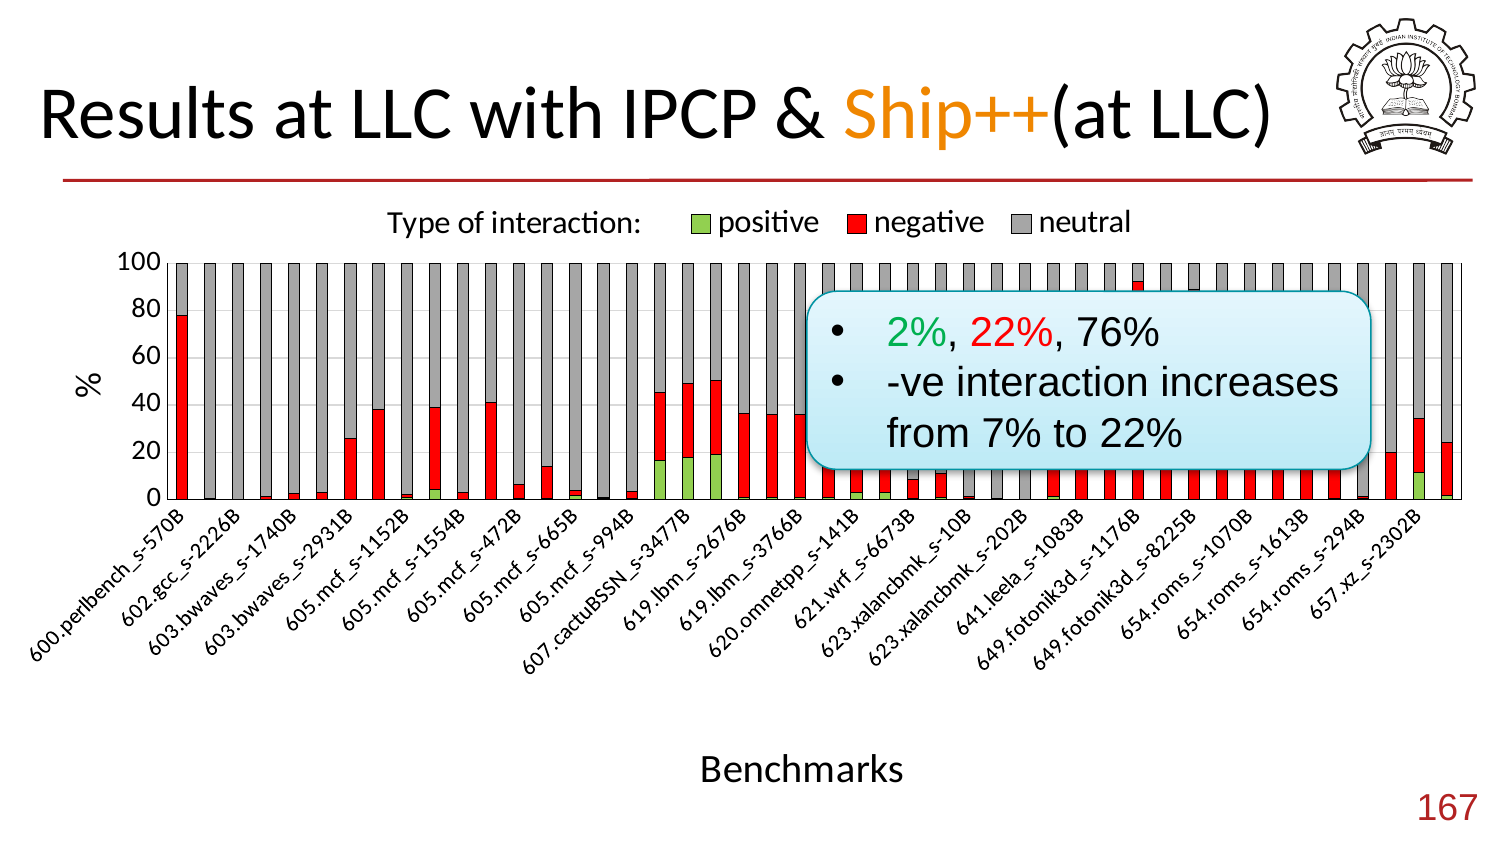

Results at LLC with IPCP & Ship++(at LLC)

### Chart: Type of interaction:

| Category | positive | negative | neutral |
|---|---|---|---|
| 600.perlbench_s-570B | 0.0 | 77.84391534391534 | 22.15608465608466 |
| 602.gcc_s-1850B | 0.018272560558127655 | 0.5562123403627653 | 99.4255150990791 |
| 602.gcc_s-2226B | 0.03290785882006219 | 0.15170055552974368 | 99.81539158565019 |
| 602.gcc_s-734B | 0.17790067980182048 | 0.9160041479433114 | 98.90609517225487 |
| 603.bwaves_s-1740B | 0.028580208313187513 | 2.6974989094394197 | 97.2739208822474 |
| 603.bwaves_s-2609B | 0.004207001745366365 | 2.8232217866597056 | 97.17257121159493 |
| 603.bwaves_s-2931B | 0.011992454916499992 | 25.976876920825404 | 74.01113062425809 |
| 603.bwaves_s-891B | 8.754306024275691e-05 | 38.15004005095006 | 61.84987240598969 |
| 605.mcf_s-1152B | 0.9672691624137374 | 1.0530332449312998 | 97.97969759265496 |
| 605.mcf_s-1536B | 4.0329435280491674 | 35.168951946847 | 60.79810452510384 |
| 605.mcf_s-1554B | 0.07555039115014073 | 2.9333290943595562 | 96.9911205144903 |
| 605.mcf_s-1644B | 0.21465135571338292 | 40.899005422612554 | 58.88634322167407 |
| 605.mcf_s-472B | 0.22436486222948815 | 6.312091221592741 | 93.46354391617777 |
| 605.mcf_s-484B | 0.24290516246634444 | 13.791578172818033 | 85.96551666471562 |
| 605.mcf_s-665B | 1.6564022963278322 | 1.9471012519094197 | 96.39649645176274 |
| 605.mcf_s-782B | 0.4279203145706154 | 0.629732137038083 | 98.9423475483913 |
| 605.mcf_s-994B | 0.4191322414845577 | 3.0978020630964274 | 96.48306569541901 |
| 607.cactuBSSN_s-2421B | 16.563512279248666 | 28.884741281988735 | 54.551746438762606 |
| 607.cactuBSSN_s-3477B | 17.990333678056604 | 31.07223007816072 | 50.93743624378268 |
| 607.cactuBSSN_s-4004B | 19.199826049141116 | 31.033394356416892 | 49.76677959444199 |
| 619.lbm_s-2676B | 0.6930582685150257 | 35.63553504312142 | 63.671406688363554 |
| 619.lbm_s-2677B | 0.8220164969928201 | 35.19668764992054 | 63.98129585308664 |
| 619.lbm_s-3766B | 1.0094657524629675 | 34.951618187349354 | 64.03891606018767 |
| 619.lbm_s-4268B | 0.7263673347196904 | 35.672053501264294 | 63.60157916401602 |
| 620.omnetpp_s-141B | 2.788962294639026 | 13.202306718303817 | 84.00873098705716 |
| 620.omnetpp_s-874B | 3.169690656208145 | 10.996856385409519 | 85.83345295838234 |
| 621.wrf_s-6673B | 0.2728732636074602 | 8.25709092245212 | 91.47003581394043 |
| 621.wrf_s-8065B | 0.7628841025469812 | 10.068985088704057 | 89.16813080874896 |
| 623.xalancbmk_s-10B | 0.3994156190511943 | 0.7845189102609224 | 98.81606547068789 |
| 623.xalancbmk_s-165B | 0.06110575599008538 | 0.40321192508950704 | 99.53568231892041 |
| 623.xalancbmk_s-202B | 0.019458439433157462 | 0.09855209612189102 | 99.88198946444496 |
| 628.pop2_s-17B | 1.1445120665240578 | 13.064535566870536 | 85.7909523666054 |
| 641.leela_s-1083B | 0.0 | 72.49445949273577 | 27.50554050726422 |
| 649.fotonik3d_s-10881B | 0.004366999458492067 | 27.082304441794246 | 72.91332855874725 |
| 649.fotonik3d_s-1176B | 0.0025470627735198095 | 92.50862528075578 | 7.488827656470696 |
| 649.fotonik3d_s-7084B | 0.0008247723922758887 | 29.32973104172288 | 70.66944418588484 |
| 649.fotonik3d_s-8225B | 0.005322644845365596 | 88.92519601218191 | 11.06948134297272 |
| 654.roms_s-1007B | 0.0005099959200326397 | 24.024377804977558 | 75.97511219910241 |
| 654.roms_s-1070B | 0.0024705229022843746 | 15.429704493236676 | 84.56782498386104 |
| 654.roms_s-1390B | 0.001655350506675201 | 23.68303072606432 | 76.315313923429 |
| 654.roms_s-1613B | 0.0 | 24.854656028566644 | 75.14534397143335 |
| 654.roms_s-293B | 0.3025112885646284 | 22.072202326667707 | 77.62528638476766 |
| 654.roms_s-294B | 0.42501038354429516 | 1.0413503373800785 | 98.53363927907563 |
| 654.roms_s-523B | 0.0027285537872766656 | 20.059799336873414 | 79.93747210933931 |
| 657.xz_s-2302B | 11.568263745493997 | 22.810345431001295 | 65.62139082350471 |
| Mean | 1.921661799976587 | 22.41302655724941 | 75.66531164277401 |
2%, 22%, 76%
-ve interaction increases from 7% to 22%
167